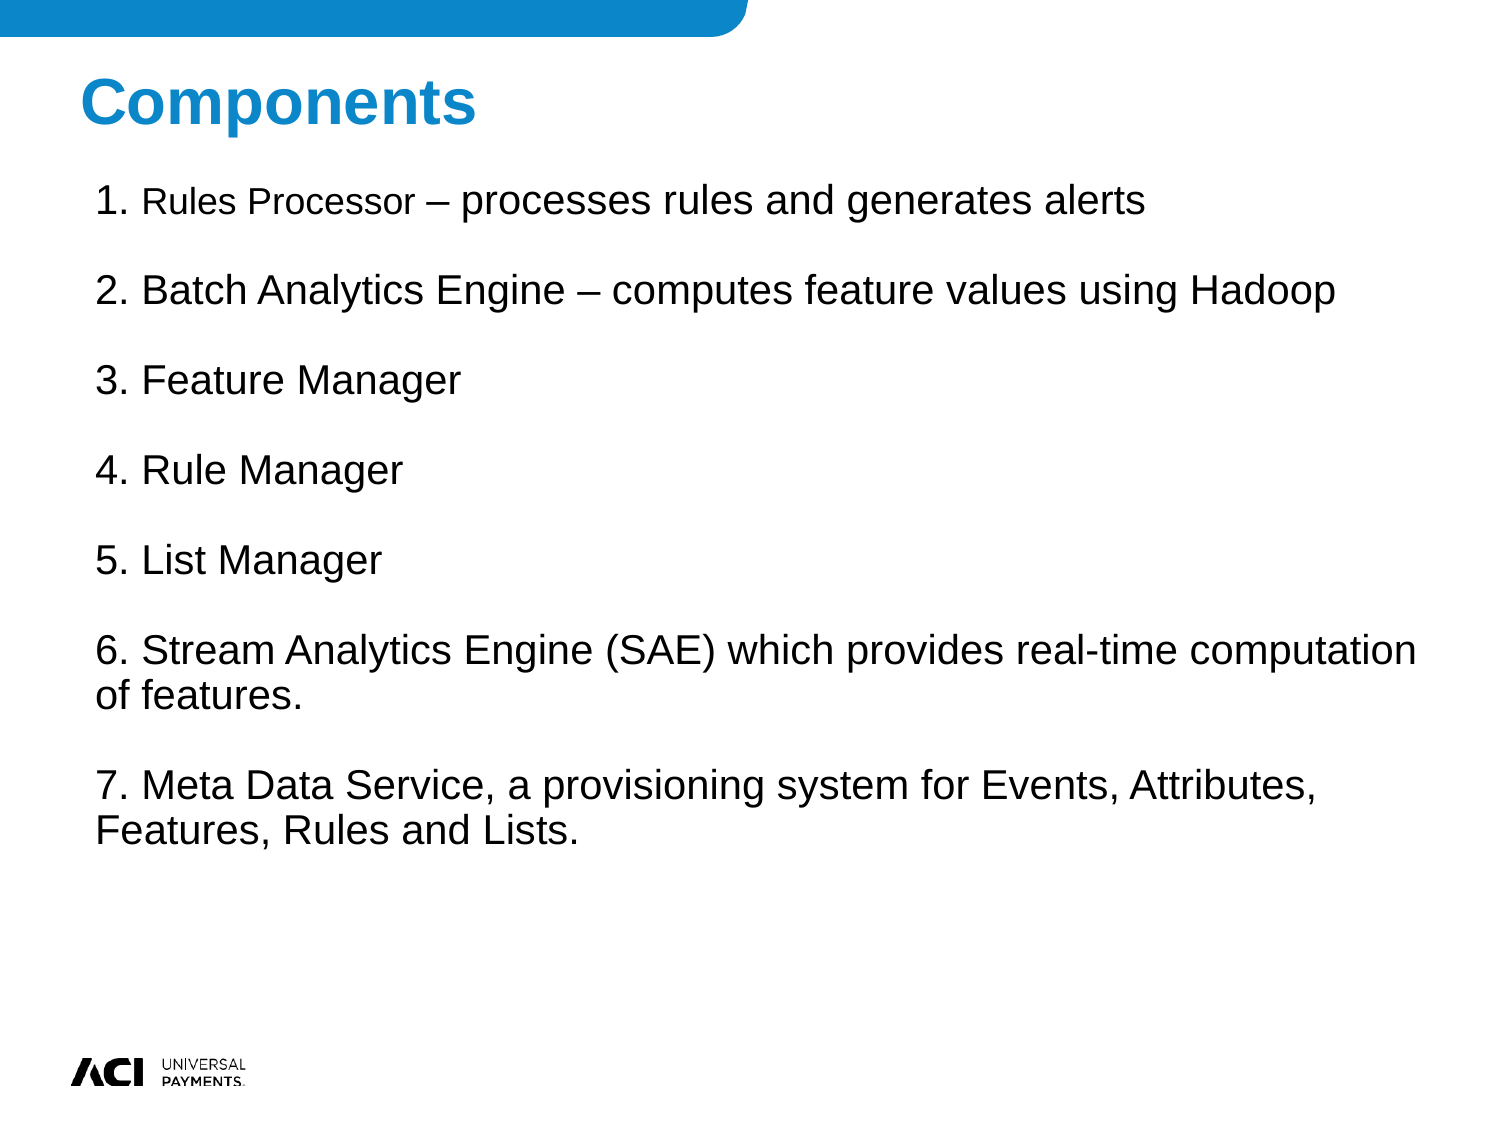

Components
# 1. Rules Processor – processes rules and generates alerts 2. Batch Analytics Engine – computes feature values using Hadoop  3. Feature Manager 4. Rule Manager 5. List Manager 6. Stream Analytics Engine (SAE) which provides real-time computation of features. 7. Meta Data Service, a provisioning system for Events, Attributes, Features, Rules and Lists.